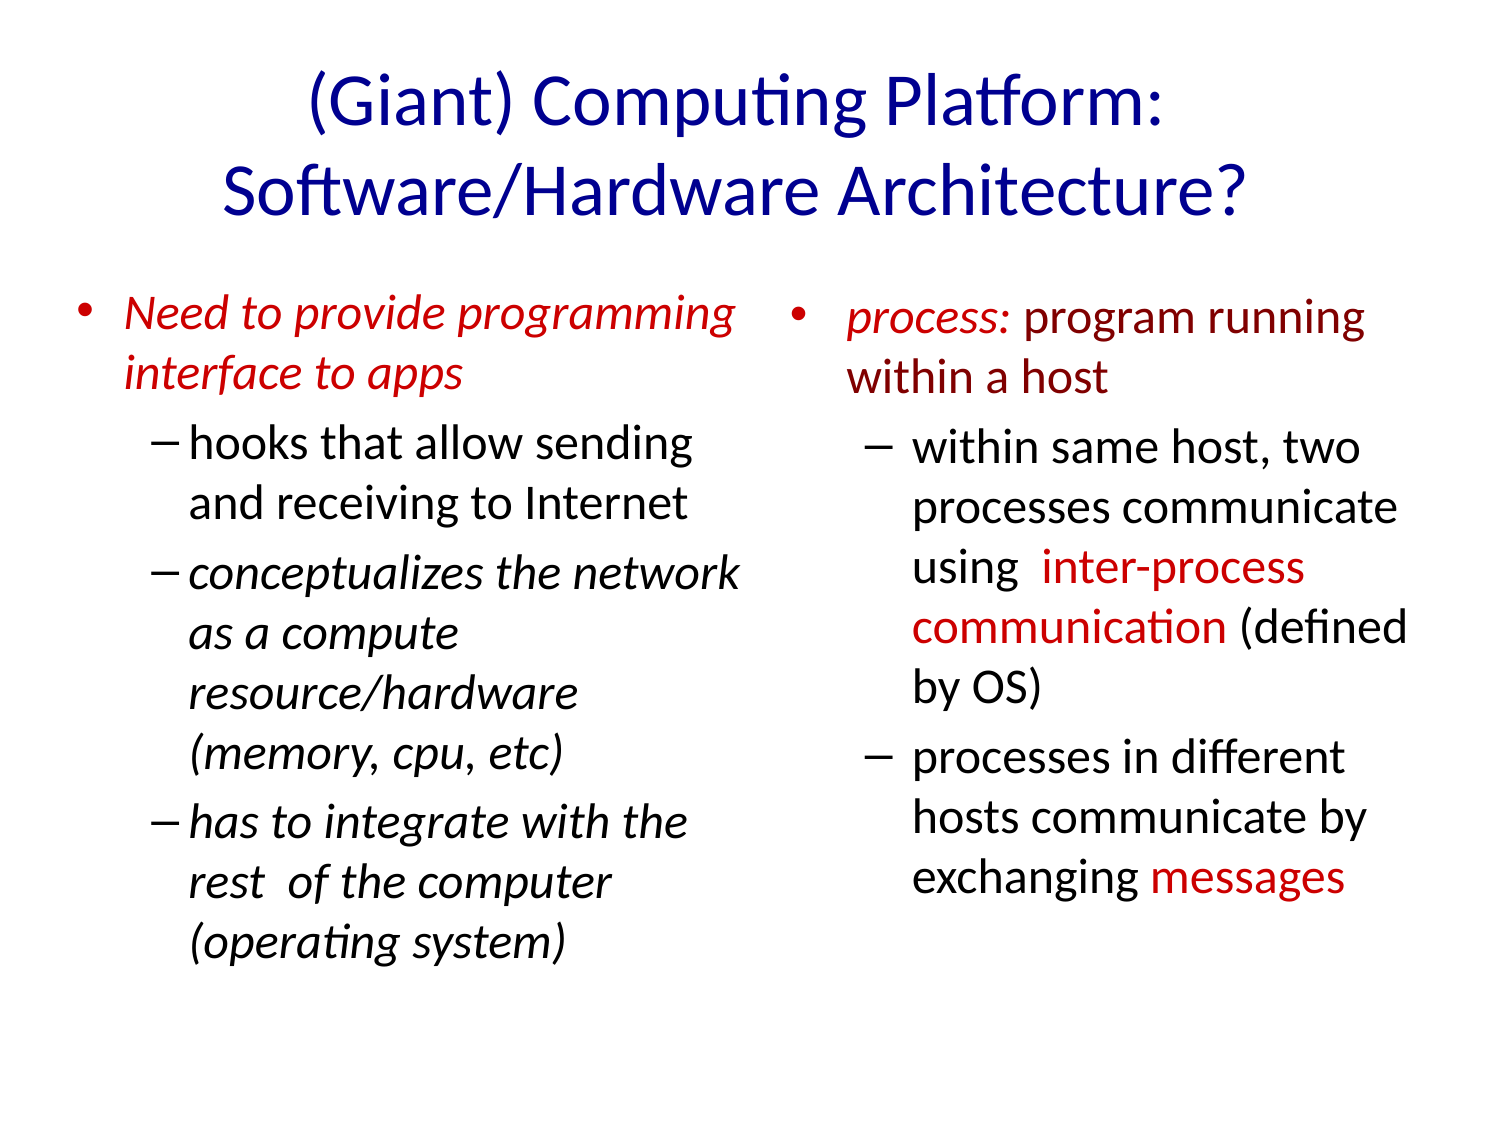

(Giant) Computing Platform:
Software/Hardware Architecture?
Need to provide programming interface to apps
hooks that allow sending and receiving to Internet
conceptualizes the network as a compute resource/hardware (memory, cpu, etc)
has to integrate with the rest  of the computer (operating system)

process: program running within a host
within same host, two processes communicate using  inter-process communication (defined by OS)
processes in different hosts communicate by exchanging messages